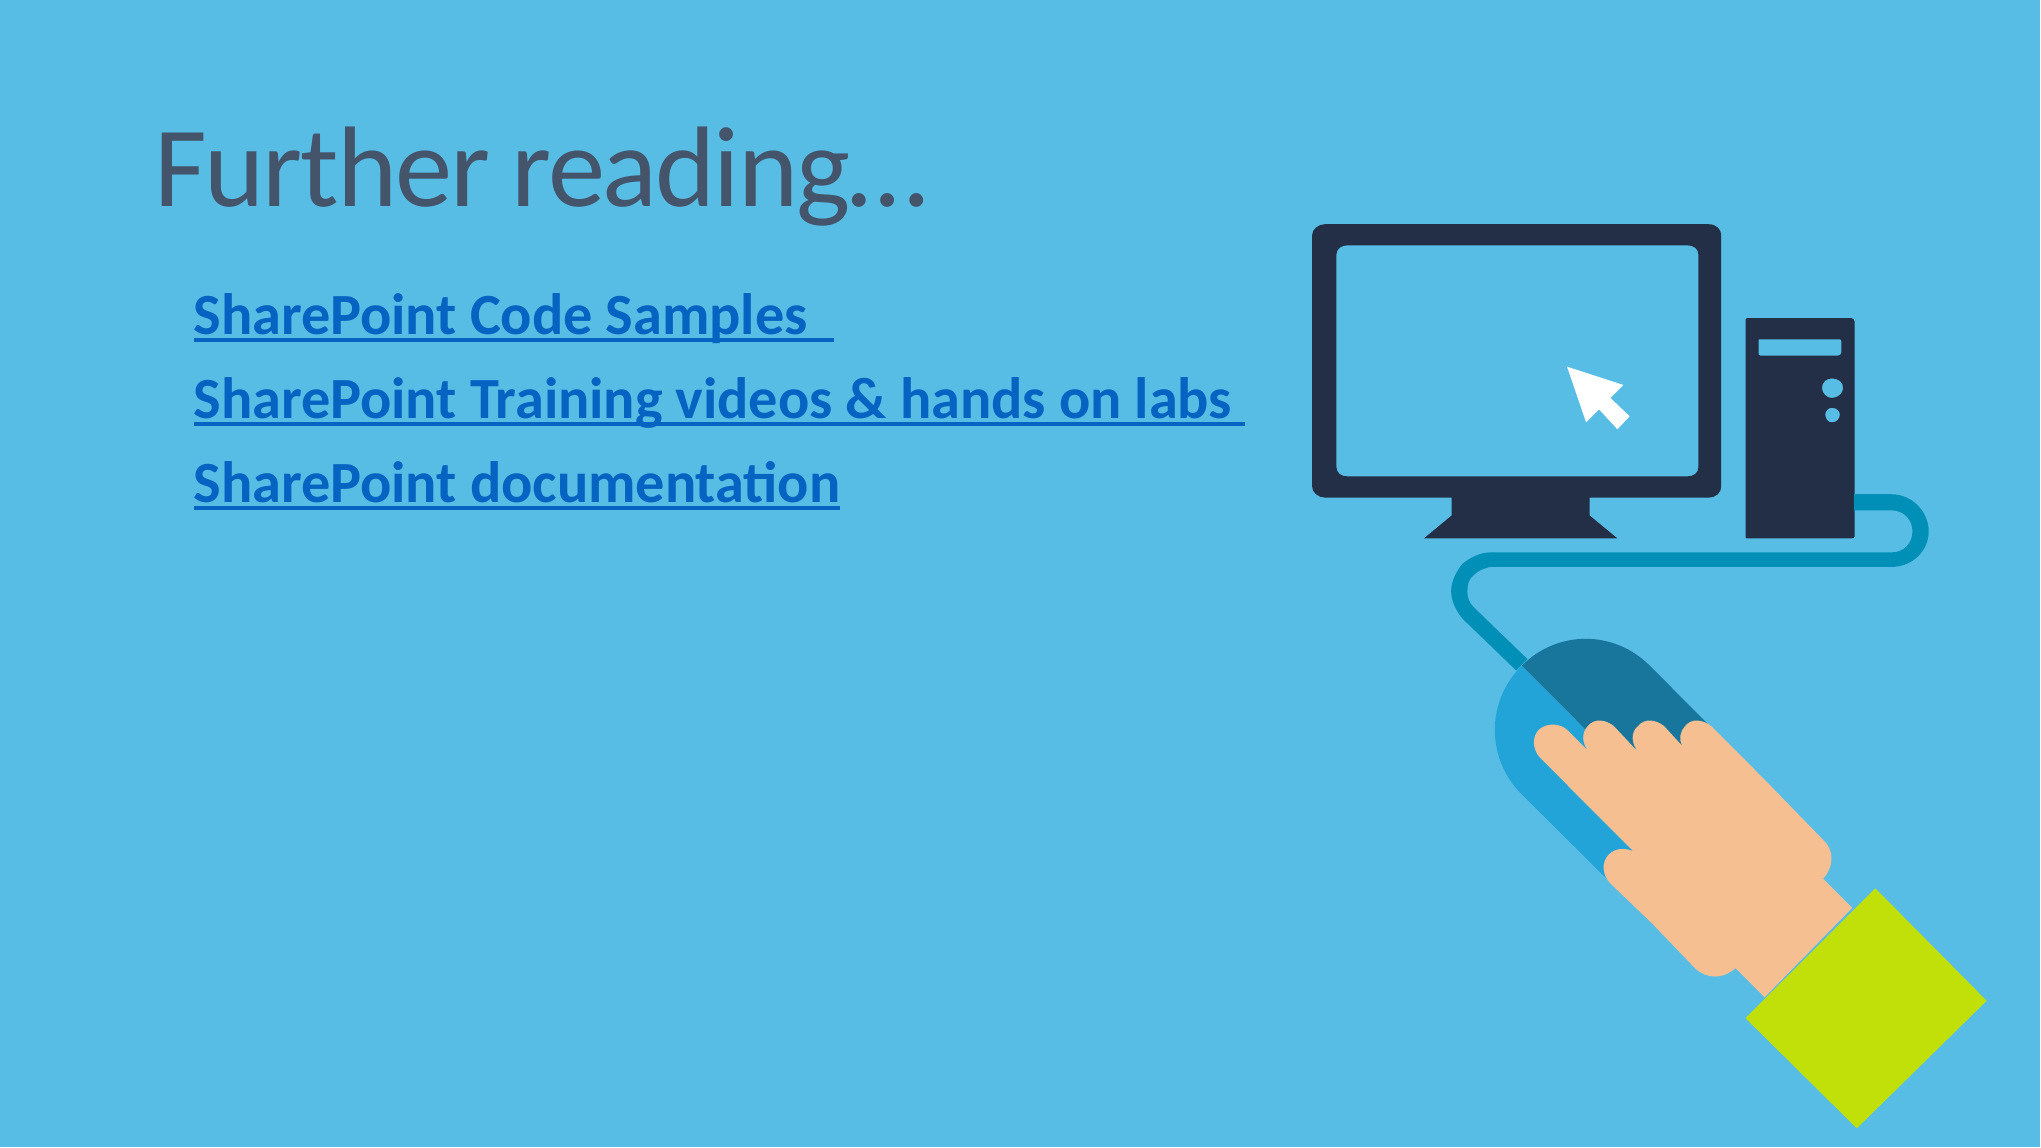

# Further reading…

SharePoint Code Samples
SharePoint Training videos & hands on labs
SharePoint documentation